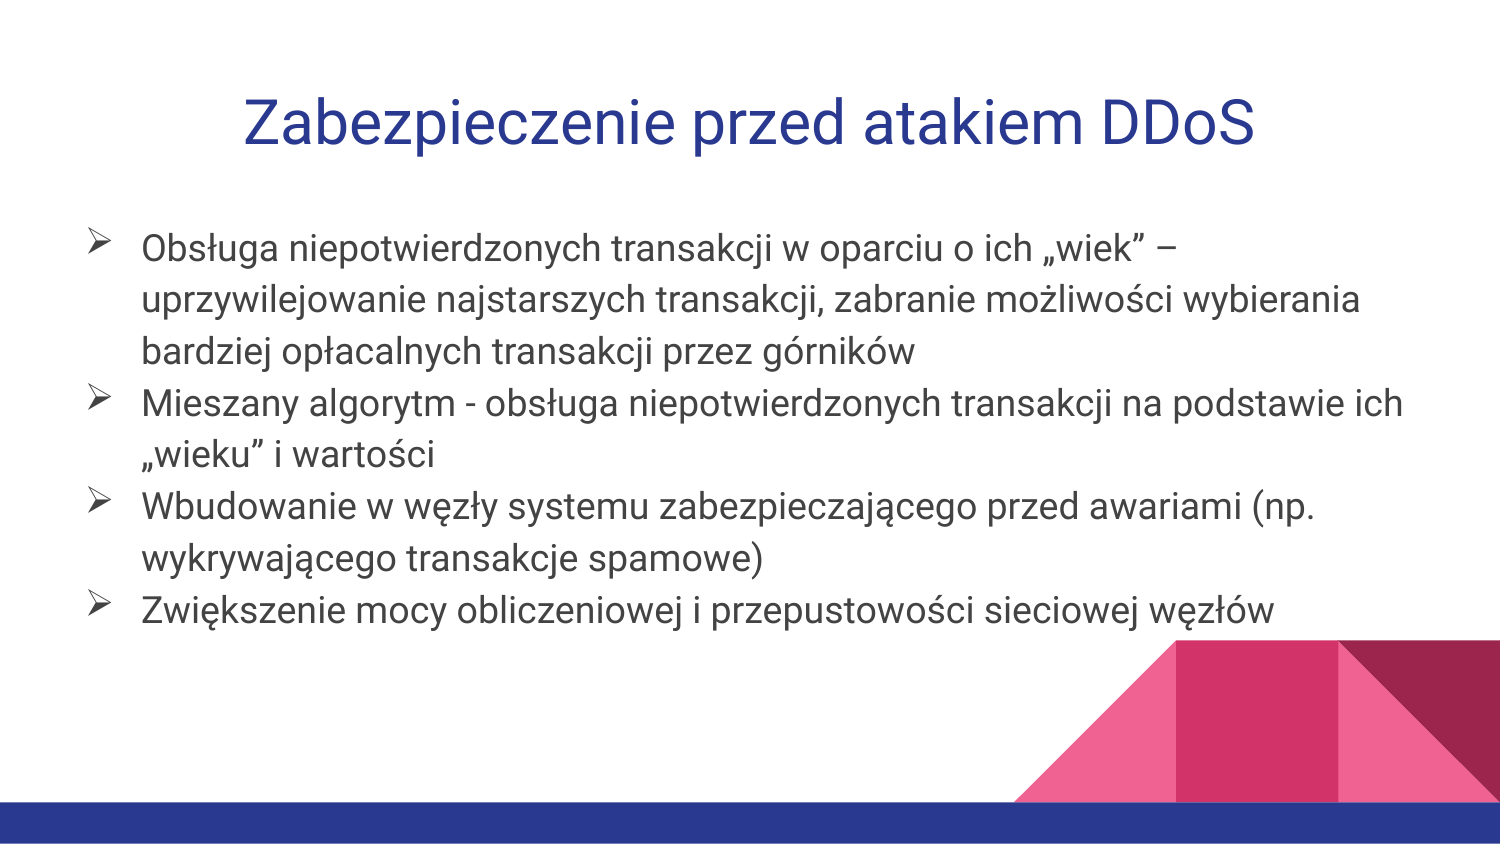

# Zabezpieczenie przed atakiem DDoS
Obsługa niepotwierdzonych transakcji w oparciu o ich „wiek” –  uprzywilejowanie najstarszych transakcji, zabranie możliwości wybierania bardziej opłacalnych transakcji przez górników
Mieszany algorytm - obsługa niepotwierdzonych transakcji na podstawie ich „wieku” i wartości
Wbudowanie w węzły systemu zabezpieczającego przed awariami (np. wykrywającego transakcje spamowe)
Zwiększenie mocy obliczeniowej i przepustowości sieciowej węzłów